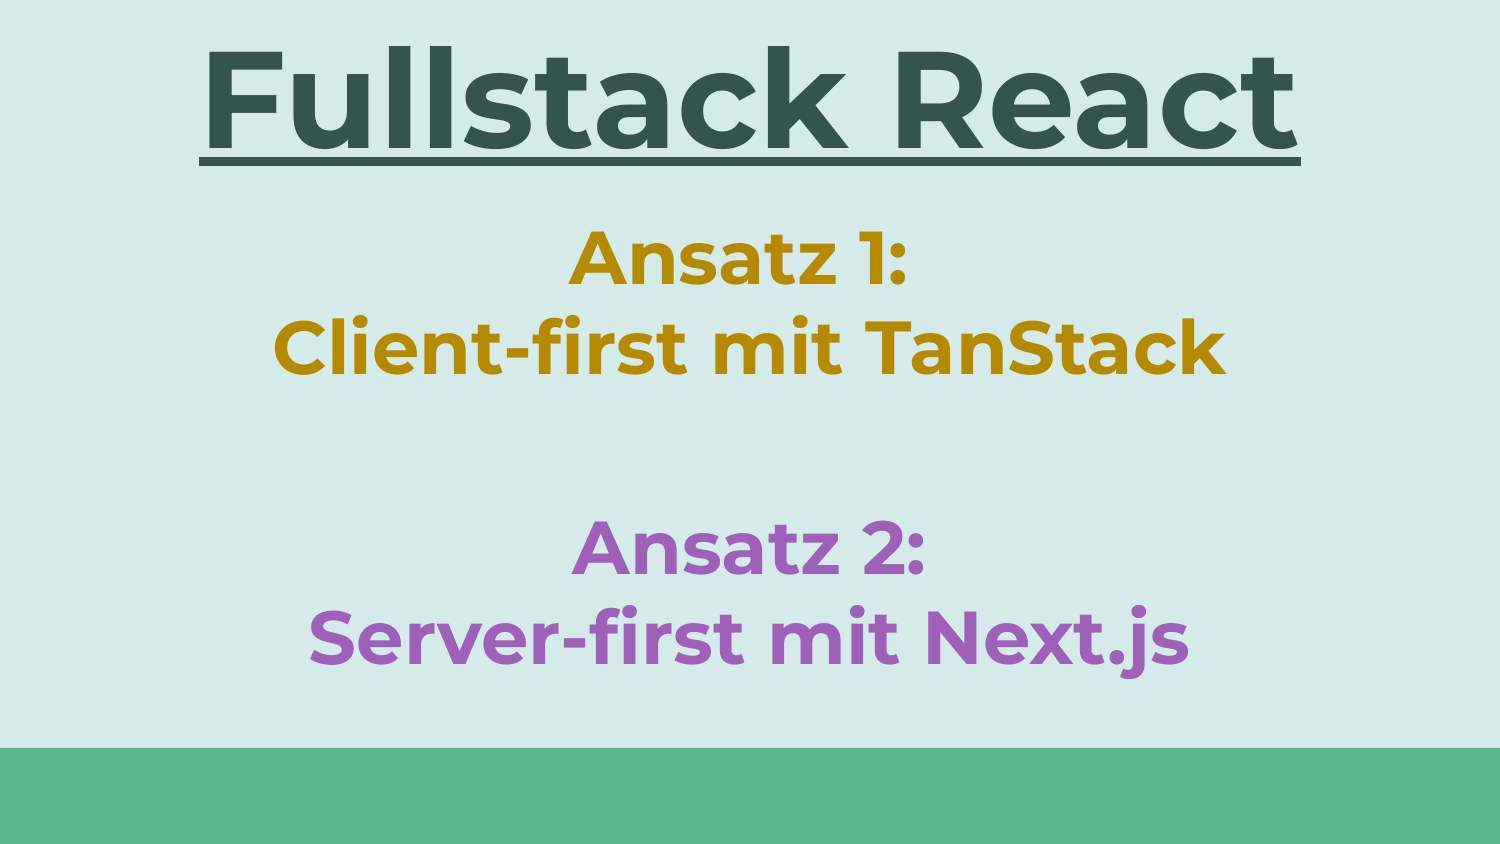

Fullstack React
Ansatz 1:
Client-first mit TanStack
Ansatz 2:
Server-first mit Next.js
#